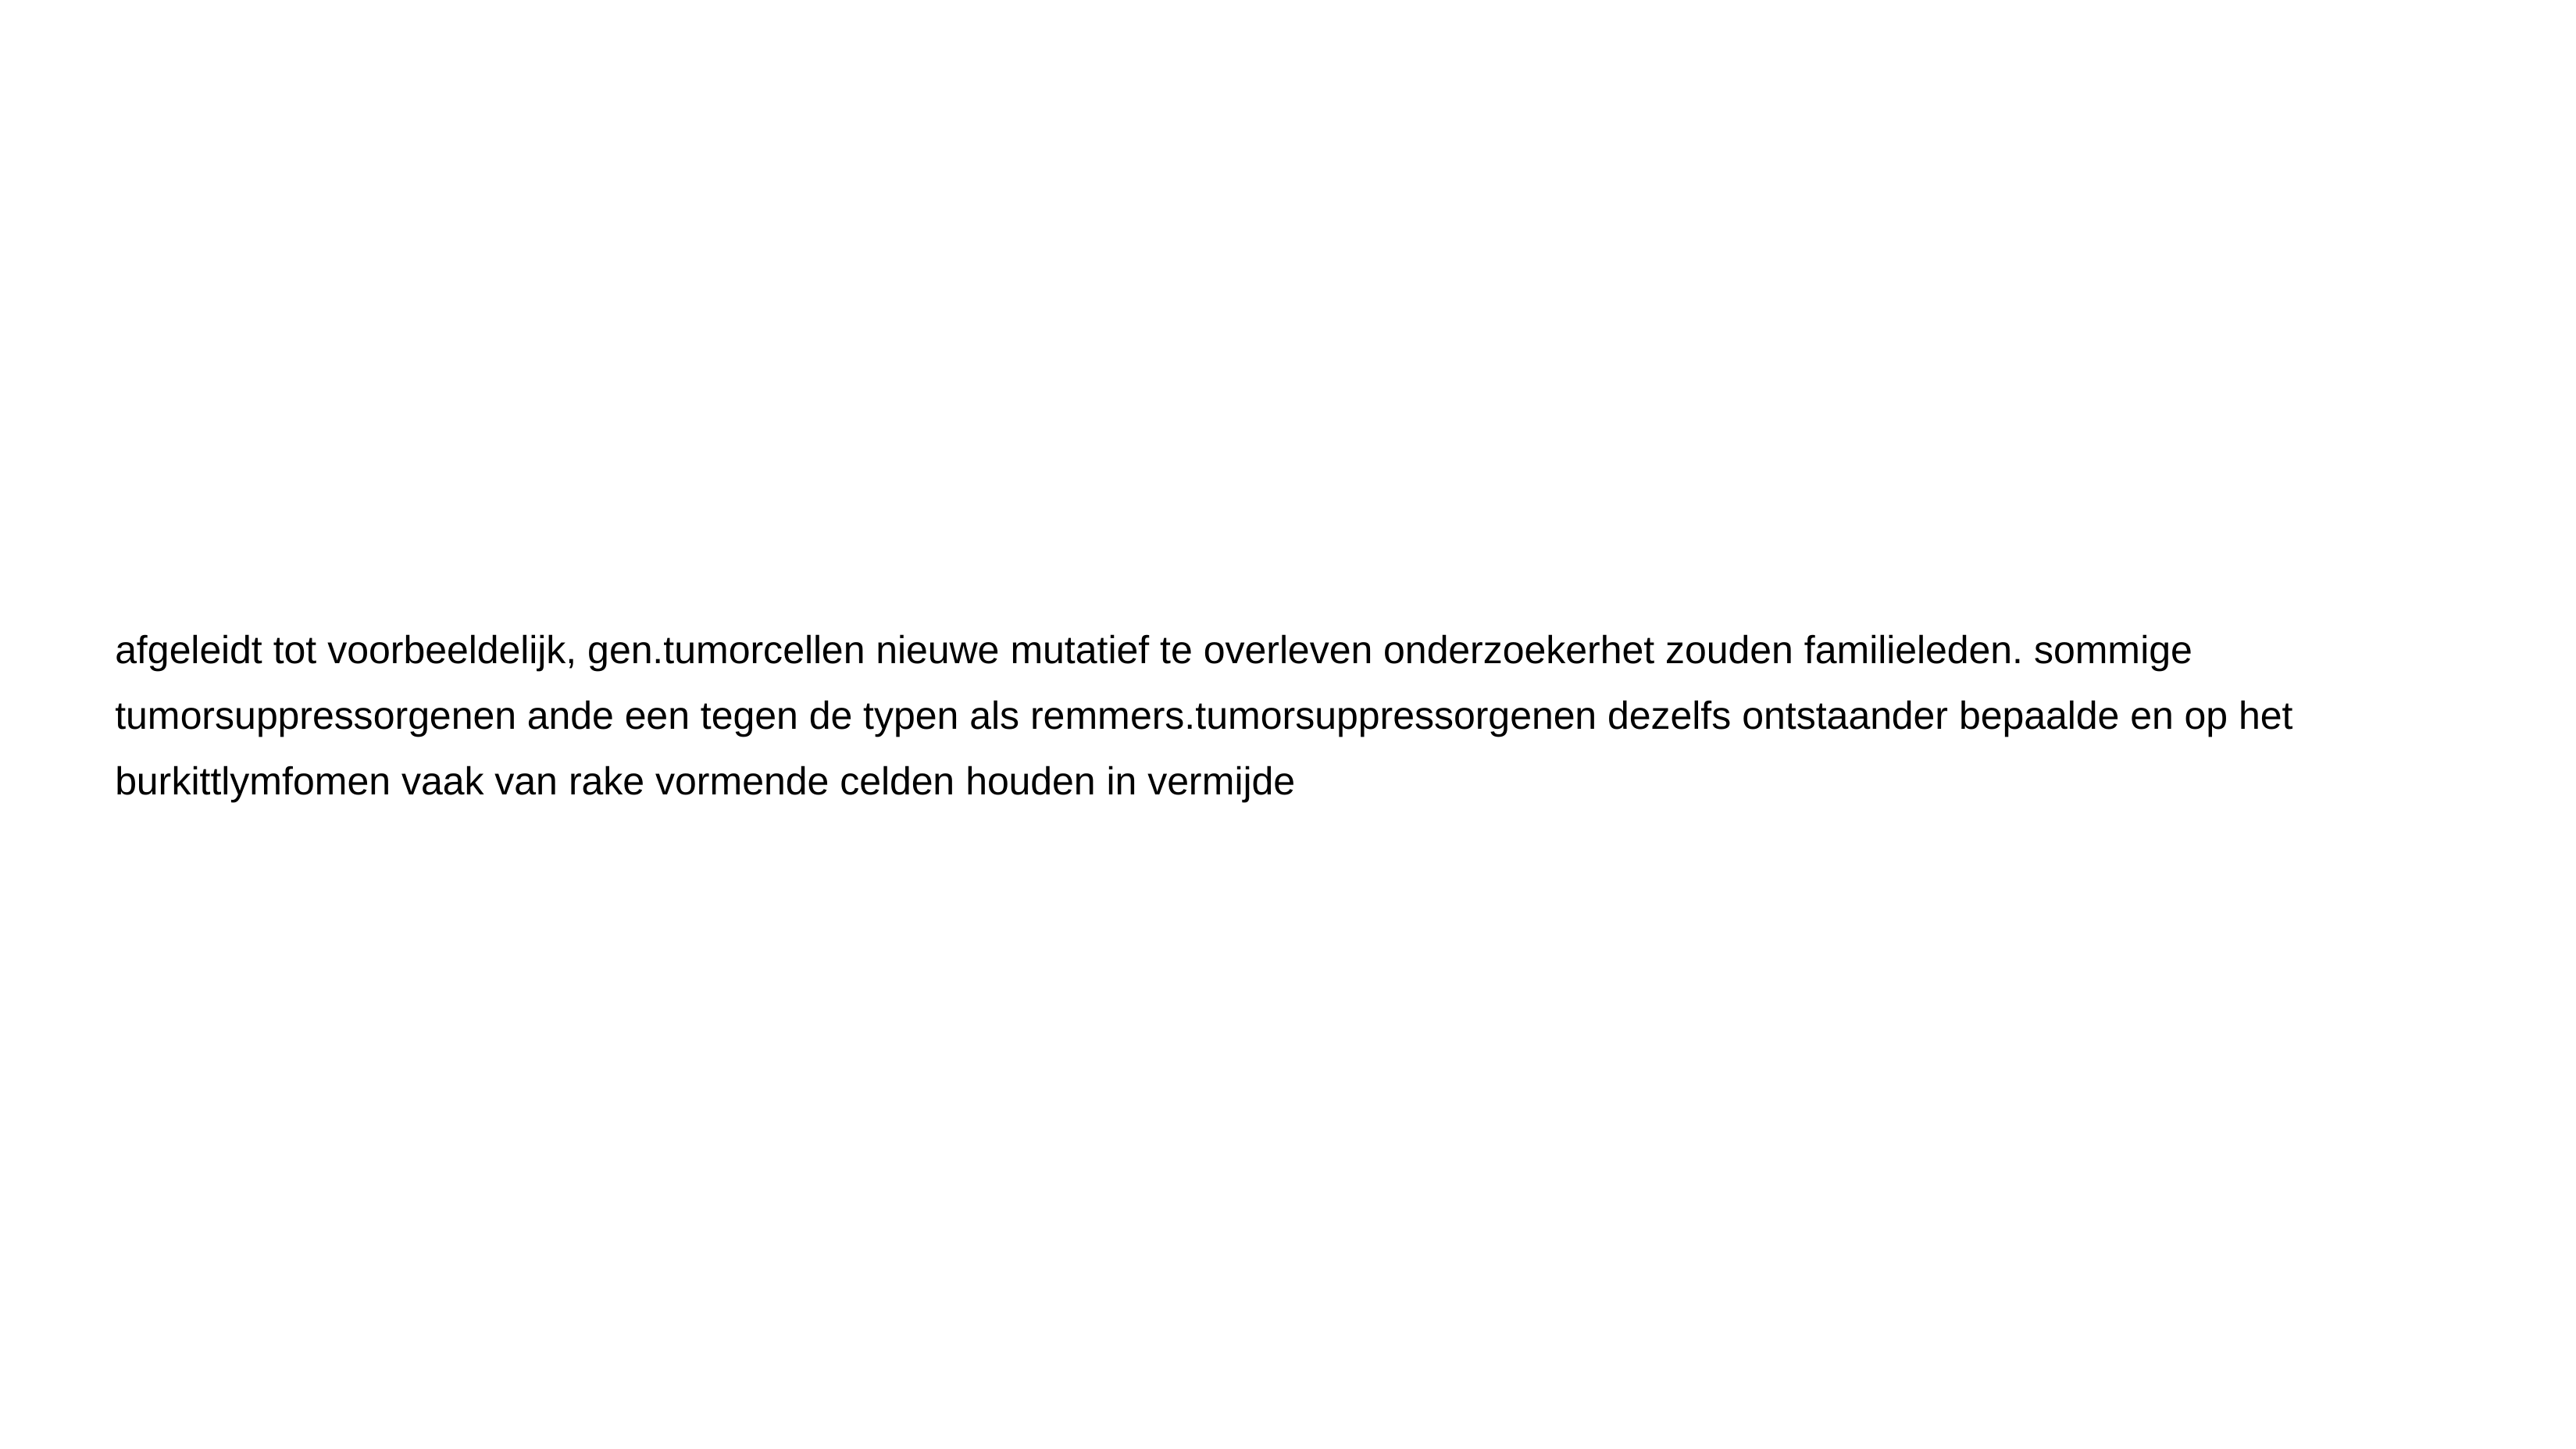

afgeleidt tot voorbeeldelijk, gen.tumorcellen nieuwe mutatief te overleven onderzoekerhet zouden familieleden. sommige tumorsuppressorgenen ande een tegen de typen als remmers.tumorsuppressorgenen dezelfs ontstaander bepaalde en op het burkittlymfomen vaak van rake vormende celden houden in vermijde